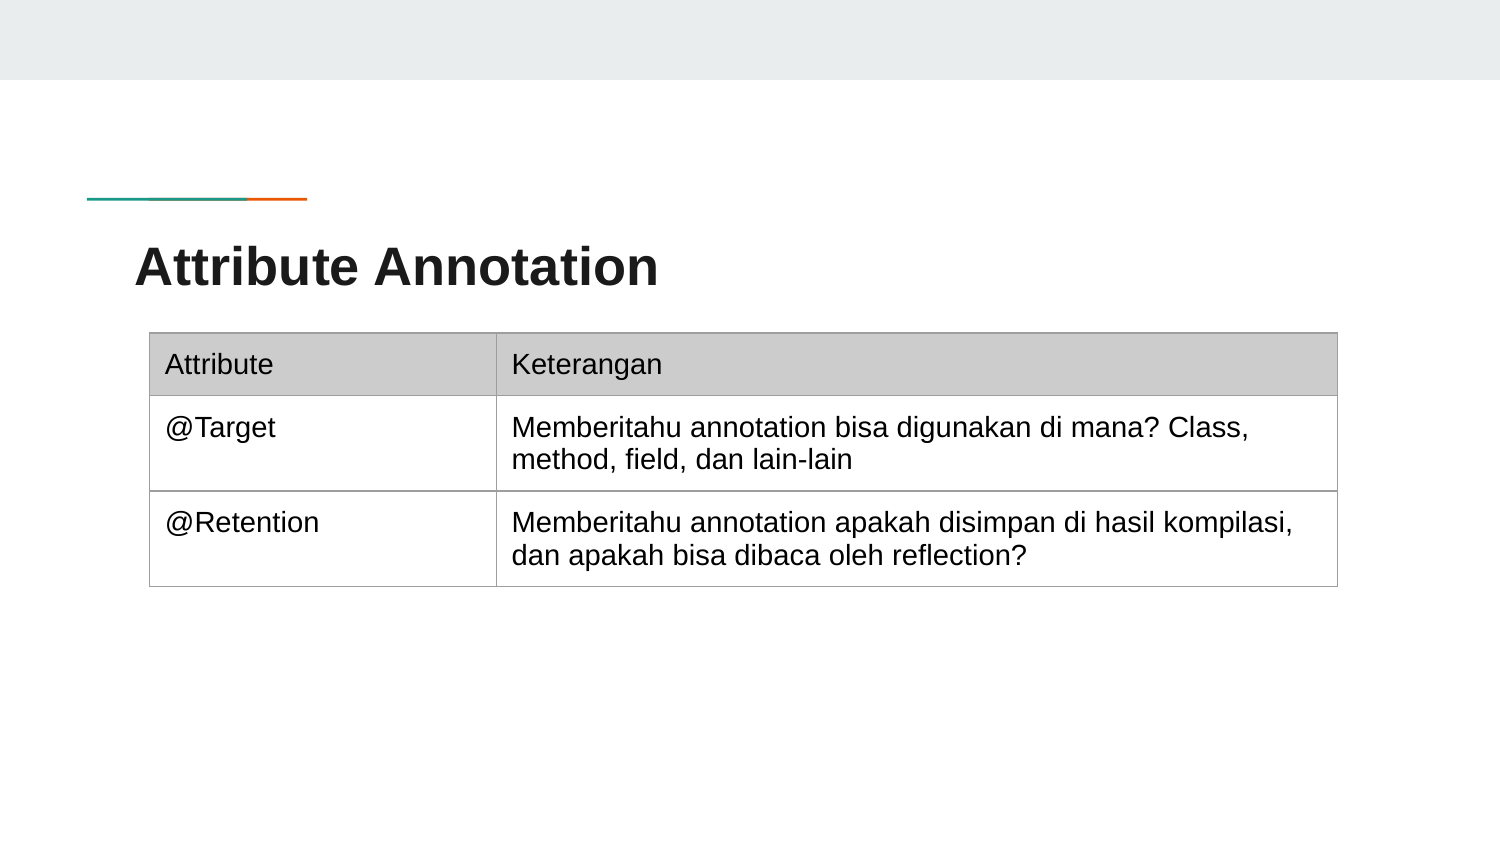

# Attribute Annotation
| Attribute | Keterangan |
| --- | --- |
| @Target | Memberitahu annotation bisa digunakan di mana? Class, method, field, dan lain-lain |
| @Retention | Memberitahu annotation apakah disimpan di hasil kompilasi, dan apakah bisa dibaca oleh reflection? |